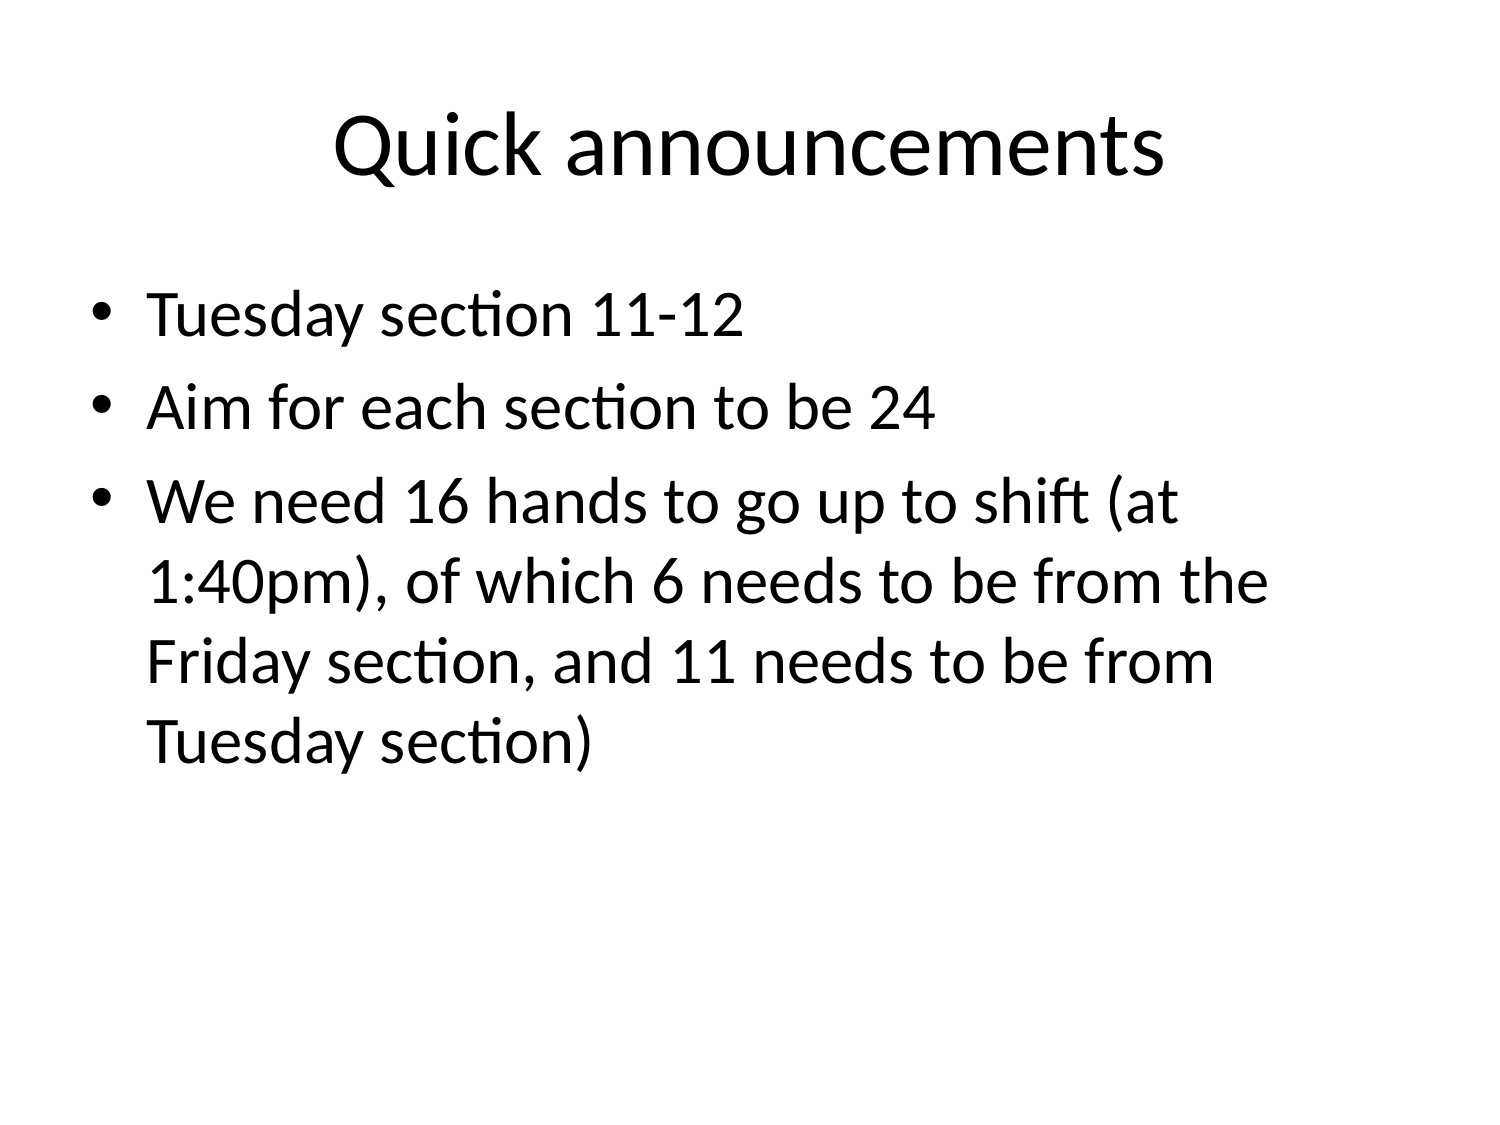

# Quick announcements
Tuesday section 11-12
Aim for each section to be 24
We need 16 hands to go up to shift (at 1:40pm), of which 6 needs to be from the Friday section, and 11 needs to be from Tuesday section)